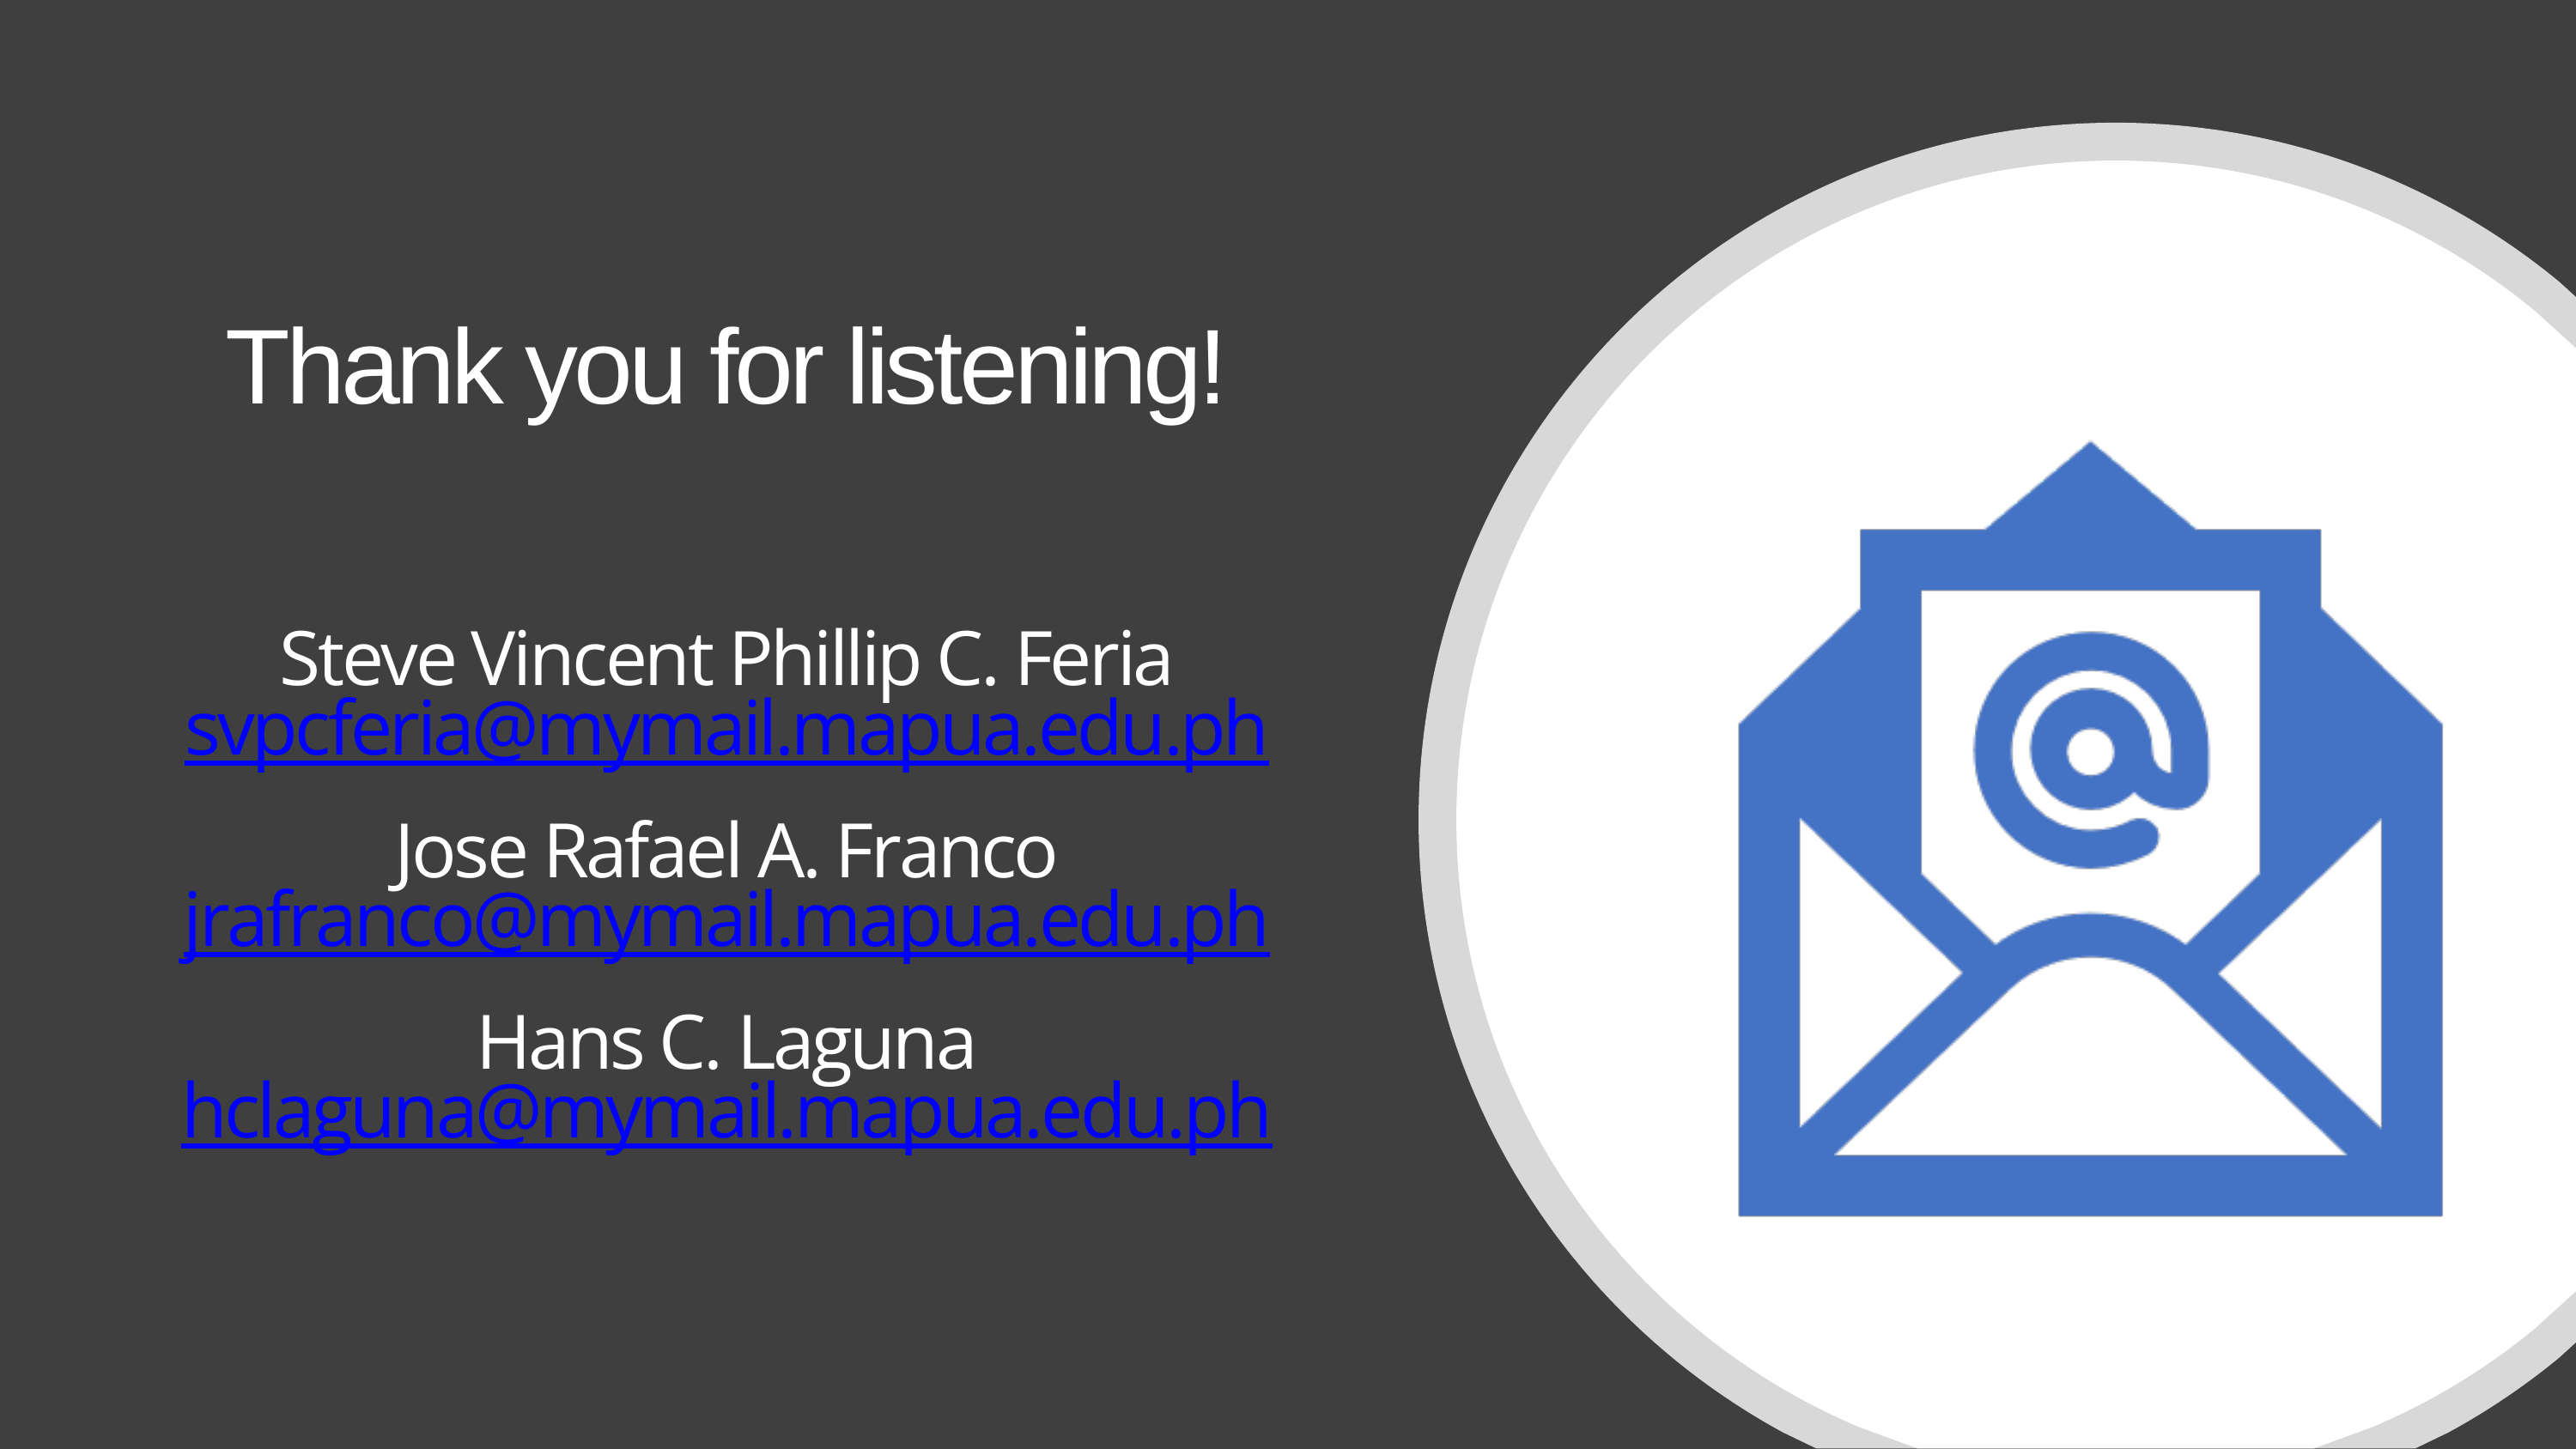

Thank you for listening!

Steve Vincent Phillip C. Feria
svpcferia@mymail.mapua.edu.ph
Jose Rafael A. Franco
jrafranco@mymail.mapua.edu.ph
Hans C. Laguna
hclaguna@mymail.mapua.edu.ph